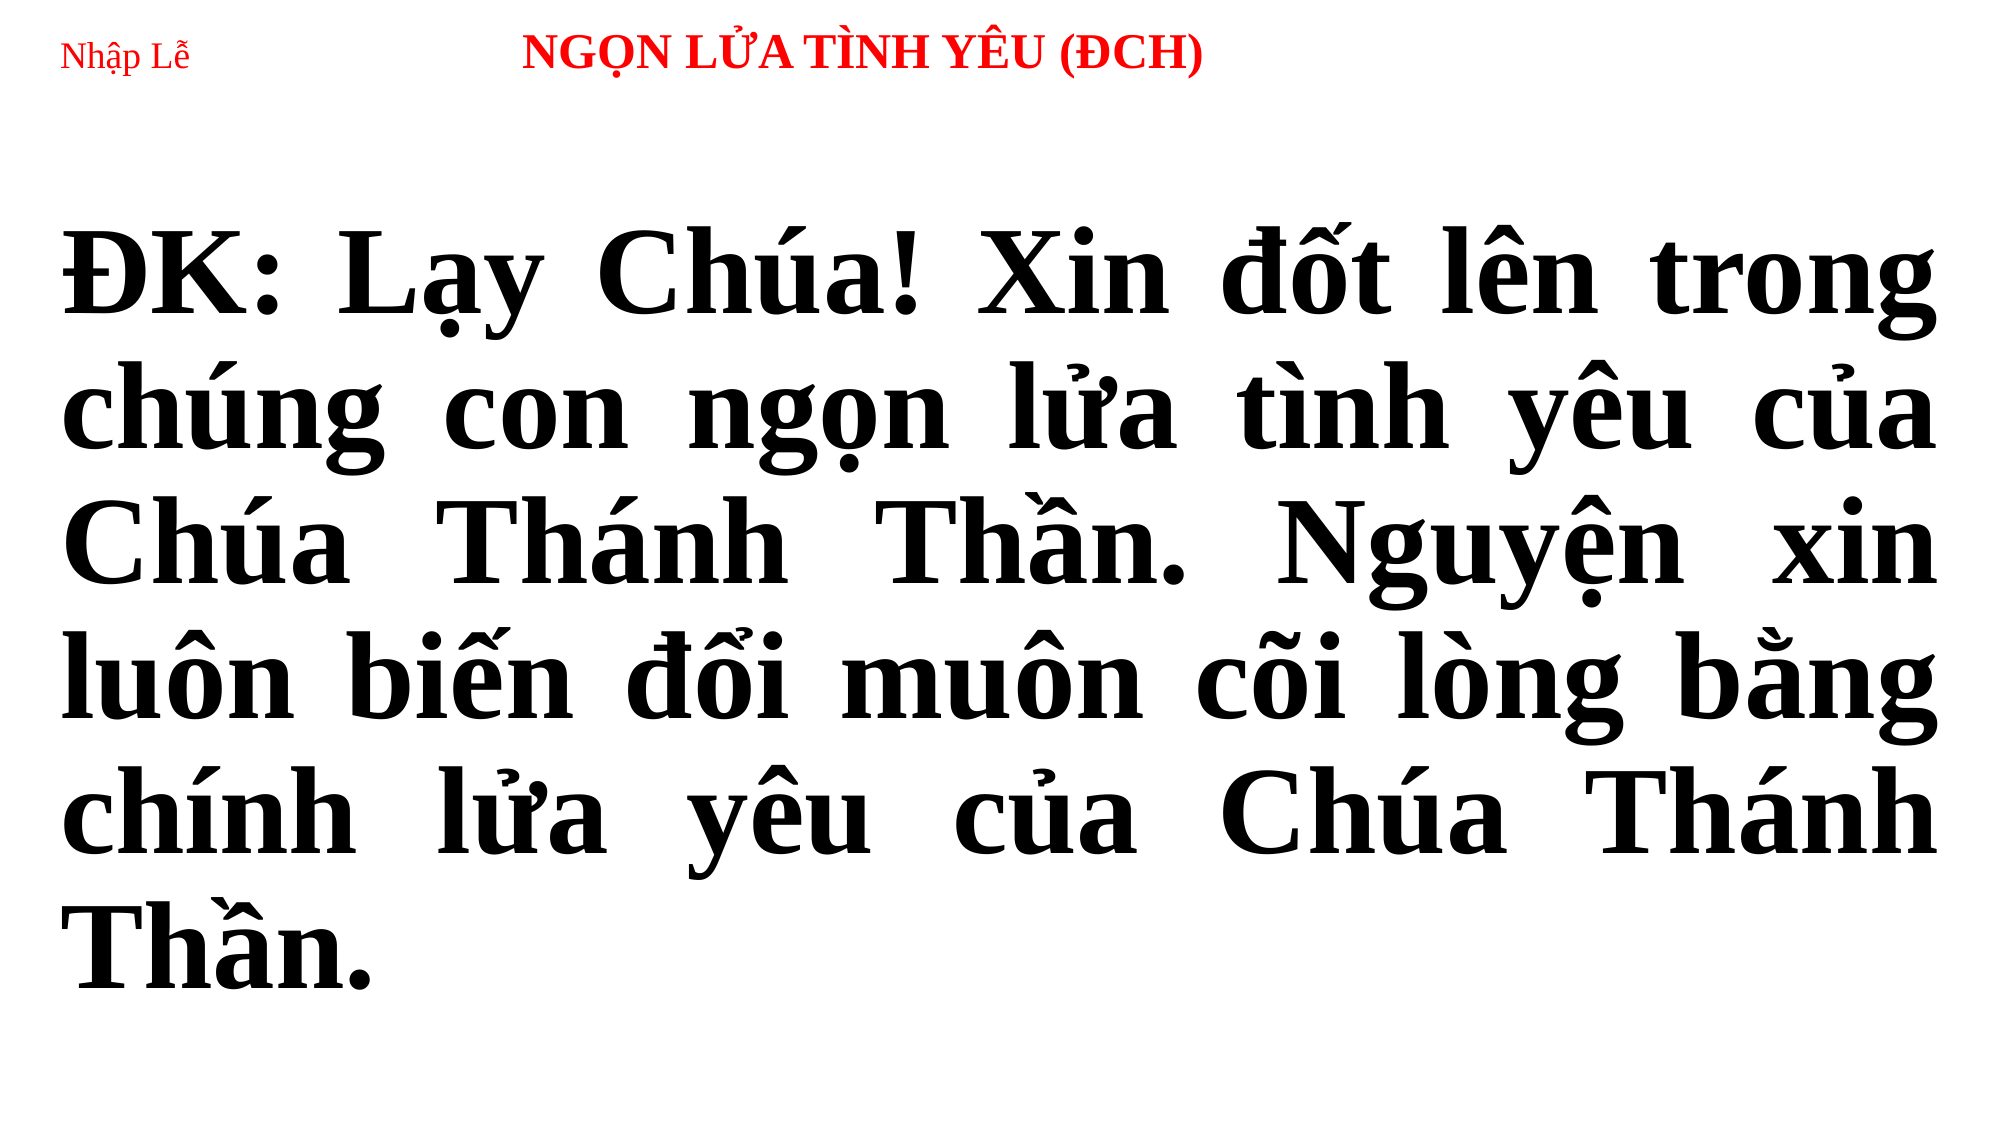

# Nhập Lễ                                   NGỌN LỬA TÌNH YÊU (ĐCH)
ĐK: Lạy Chúa! Xin đốt lên trong chúng con ngọn lửa tình yêu của Chúa Thánh Thần. Nguyện xin luôn biến đổi muôn cõi lòng bằng chính lửa yêu của Chúa Thánh Thần.